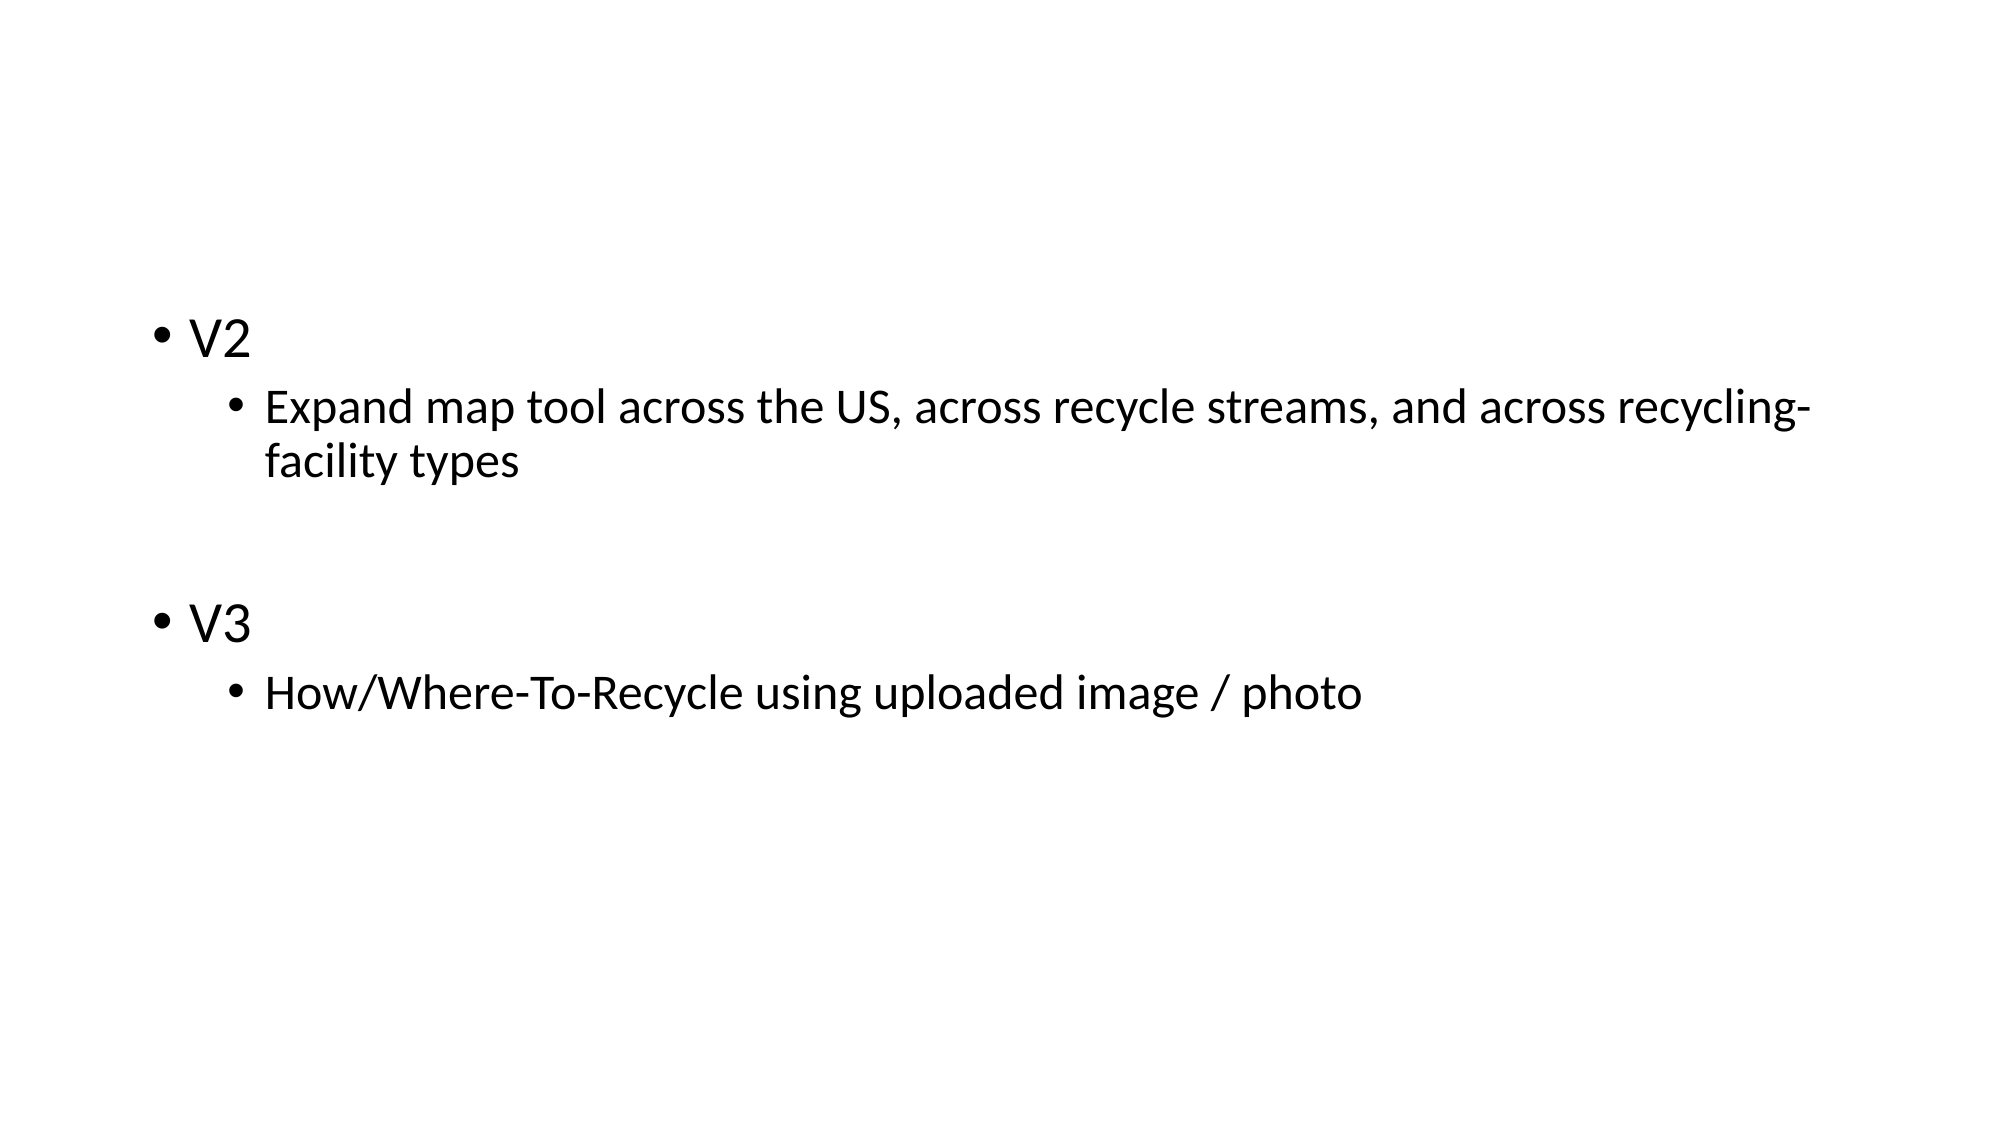

#
V2
Expand map tool across the US, across recycle streams, and across recycling-facility types

V3
How/Where-To-Recycle using uploaded image / photo